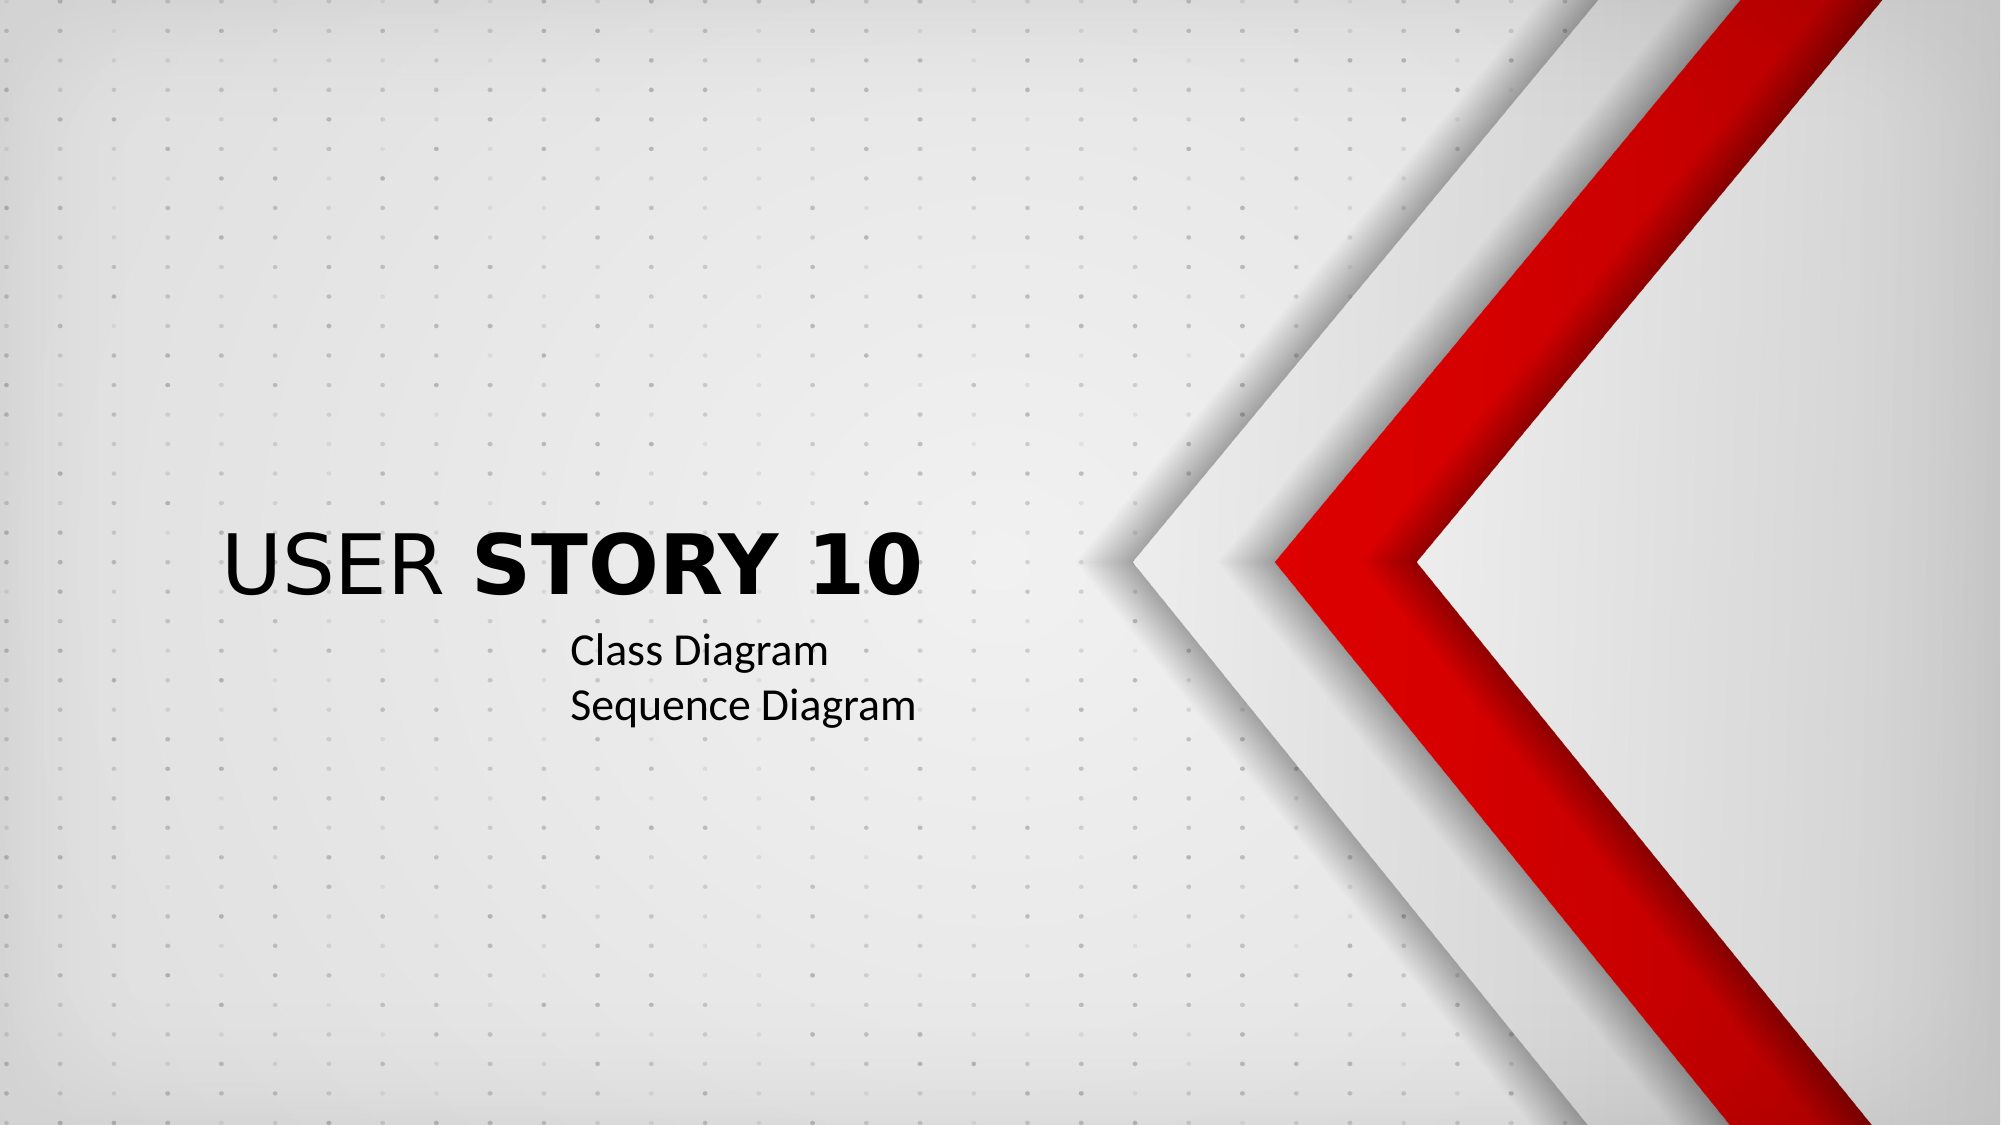

USER STORY 10

Class Diagram
Sequence Diagram